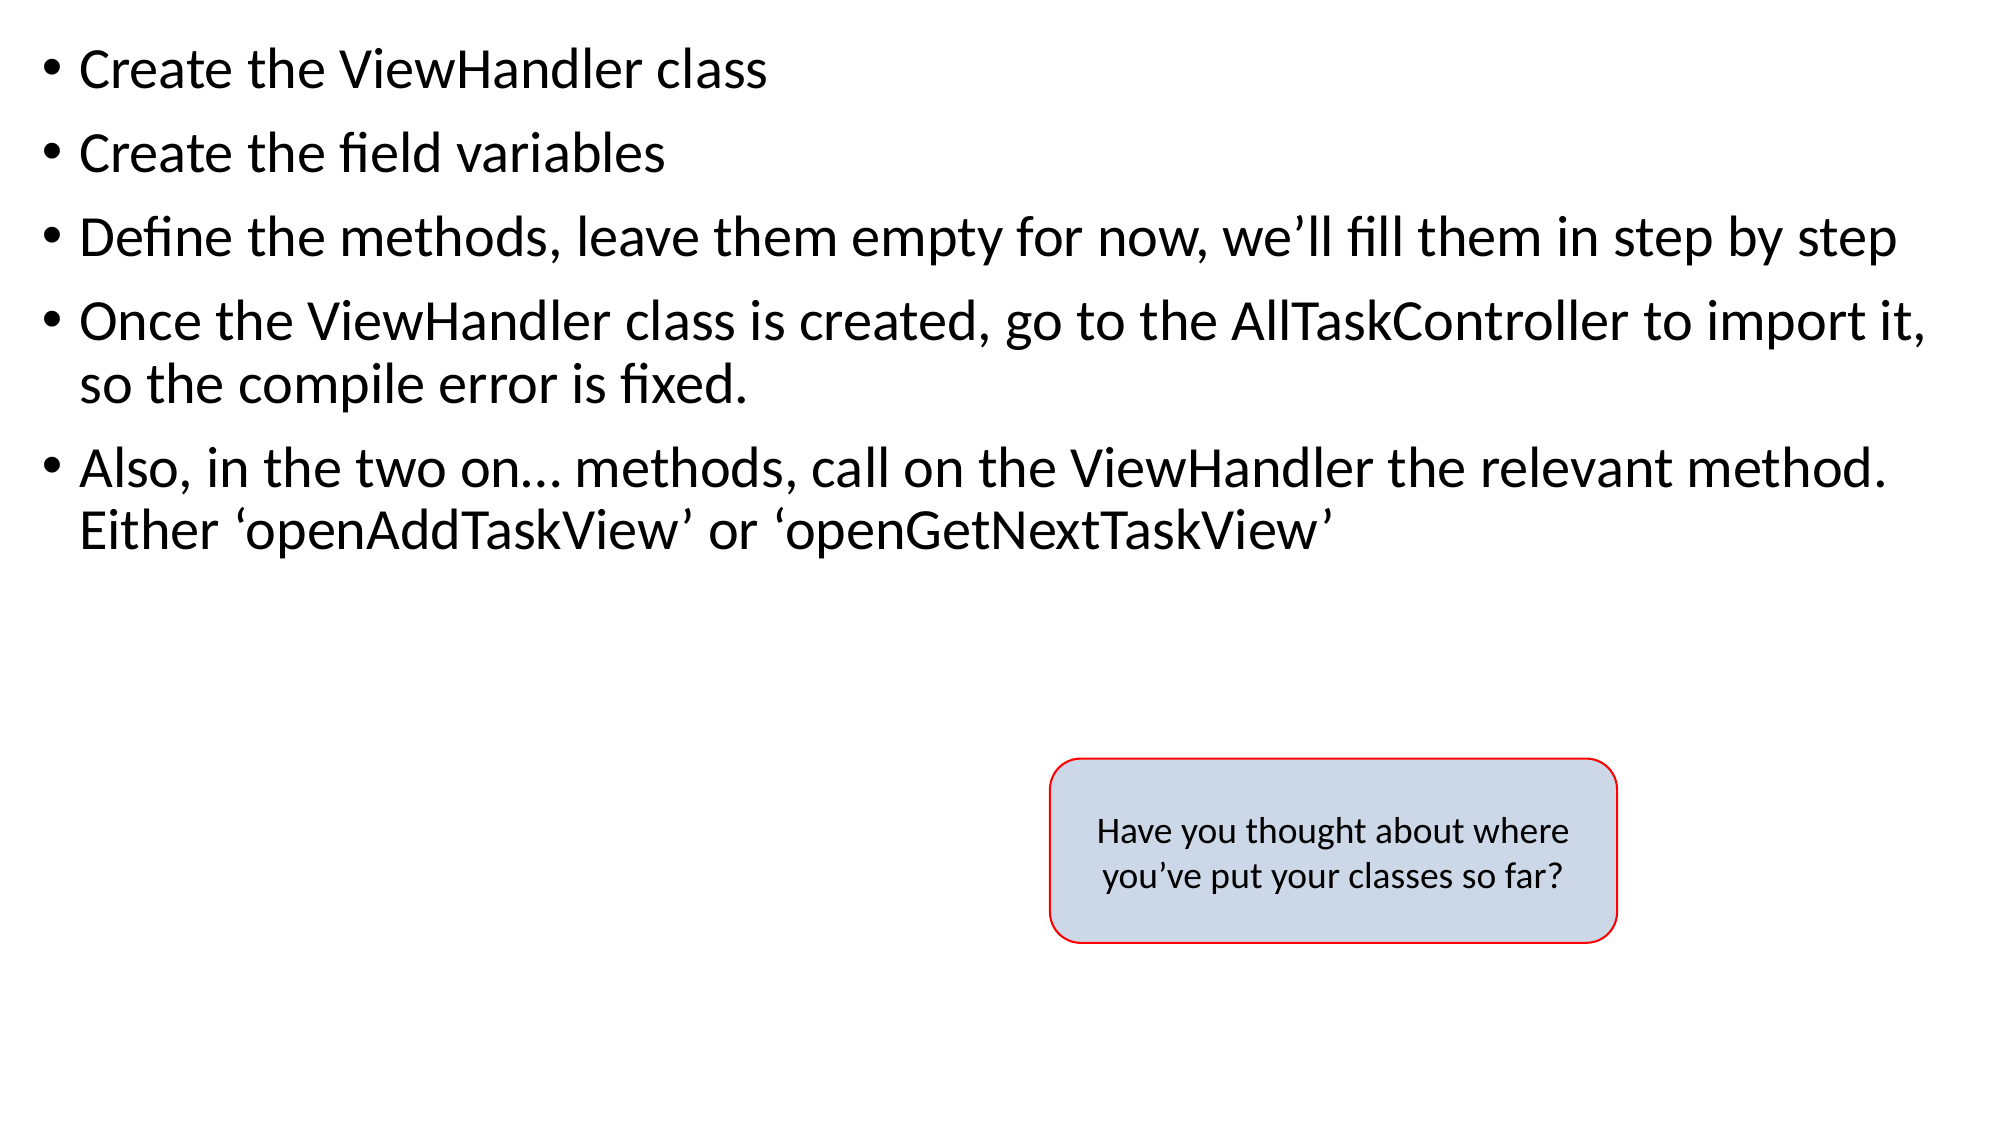

Create the ViewHandler class
Create the field variables
Define the methods, leave them empty for now, we’ll fill them in step by step
Once the ViewHandler class is created, go to the AllTaskController to import it, so the compile error is fixed.
Also, in the two on… methods, call on the ViewHandler the relevant method. Either ‘openAddTaskView’ or ‘openGetNextTaskView’
Have you thought about where you’ve put your classes so far?